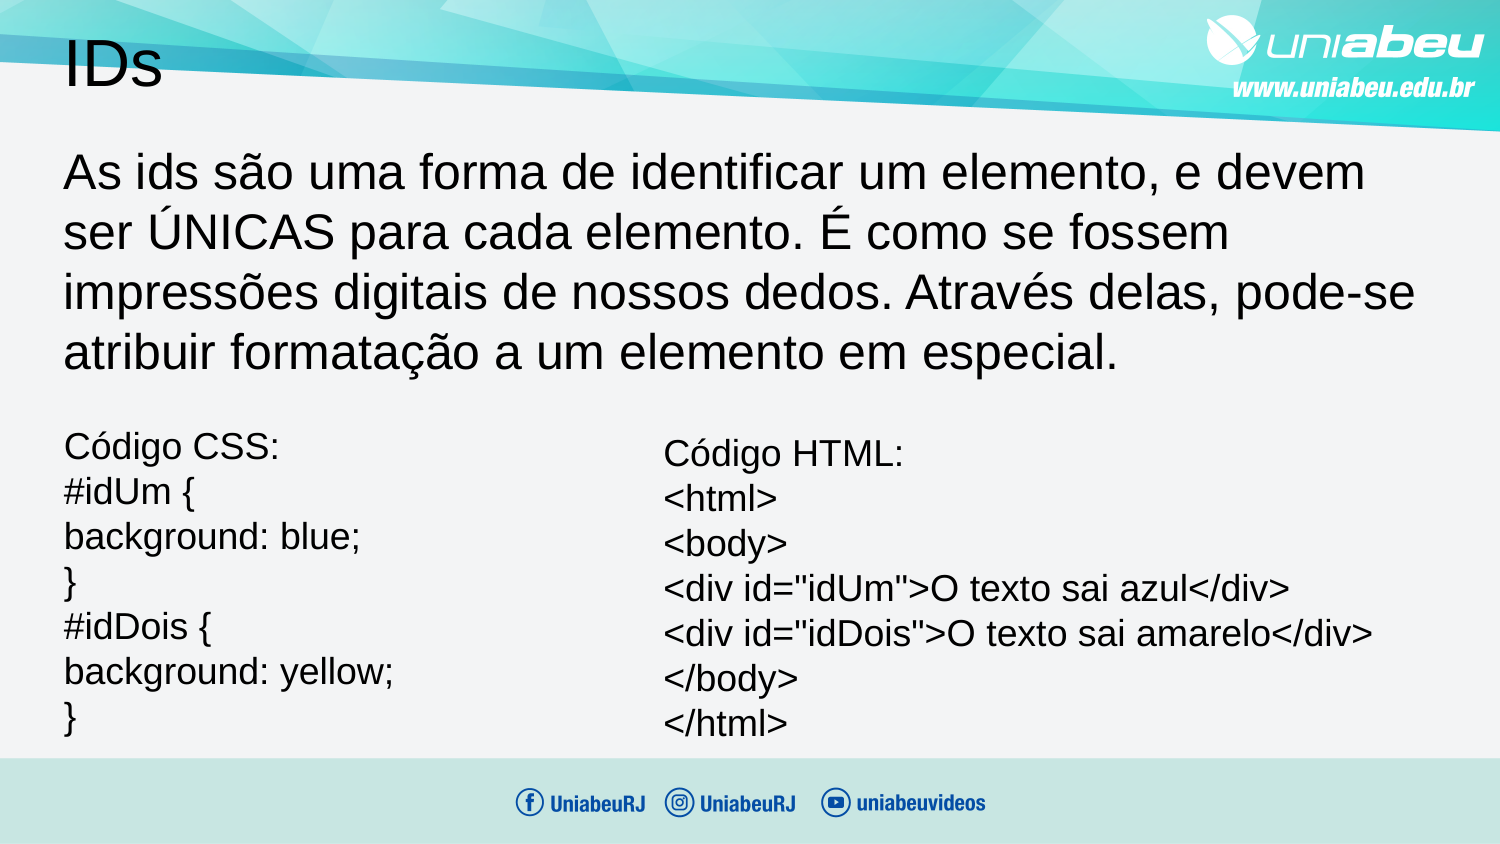

IDs
As ids são uma forma de identificar um elemento, e devem ser ÚNICAS para cada elemento. É como se fossem impressões digitais de nossos dedos. Através delas, pode-se atribuir formatação a um elemento em especial.
Código CSS:
#idUm {
background: blue;
}
#idDois {
background: yellow;
}
Código HTML:
<html>
<body>
<div id="idUm">O texto sai azul</div>
<div id="idDois">O texto sai amarelo</div>
</body>
</html>